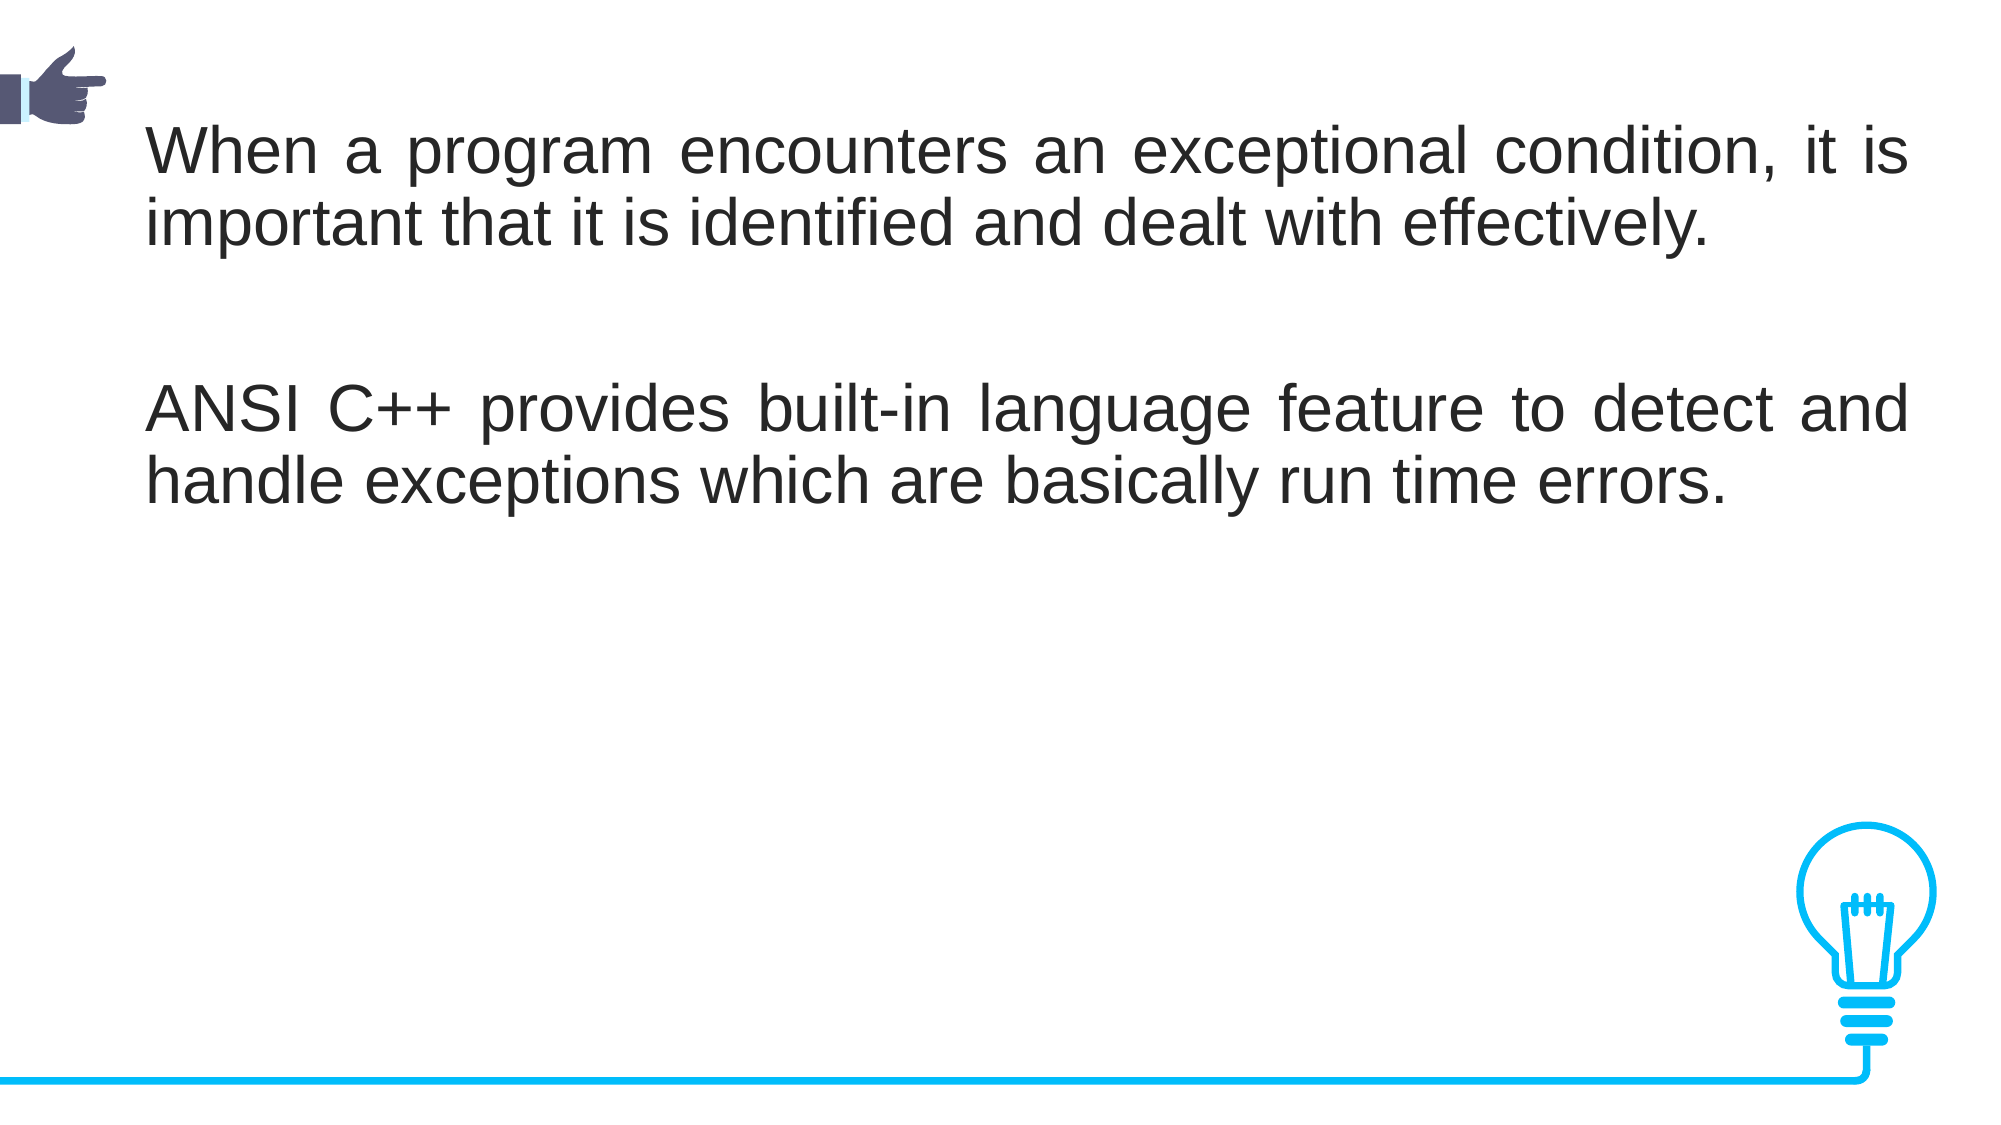

When a program encounters an exceptional condition, it is important that it is identified and dealt with effectively.

ANSI C++ provides built-in language feature to detect and handle exceptions which are basically run time errors.